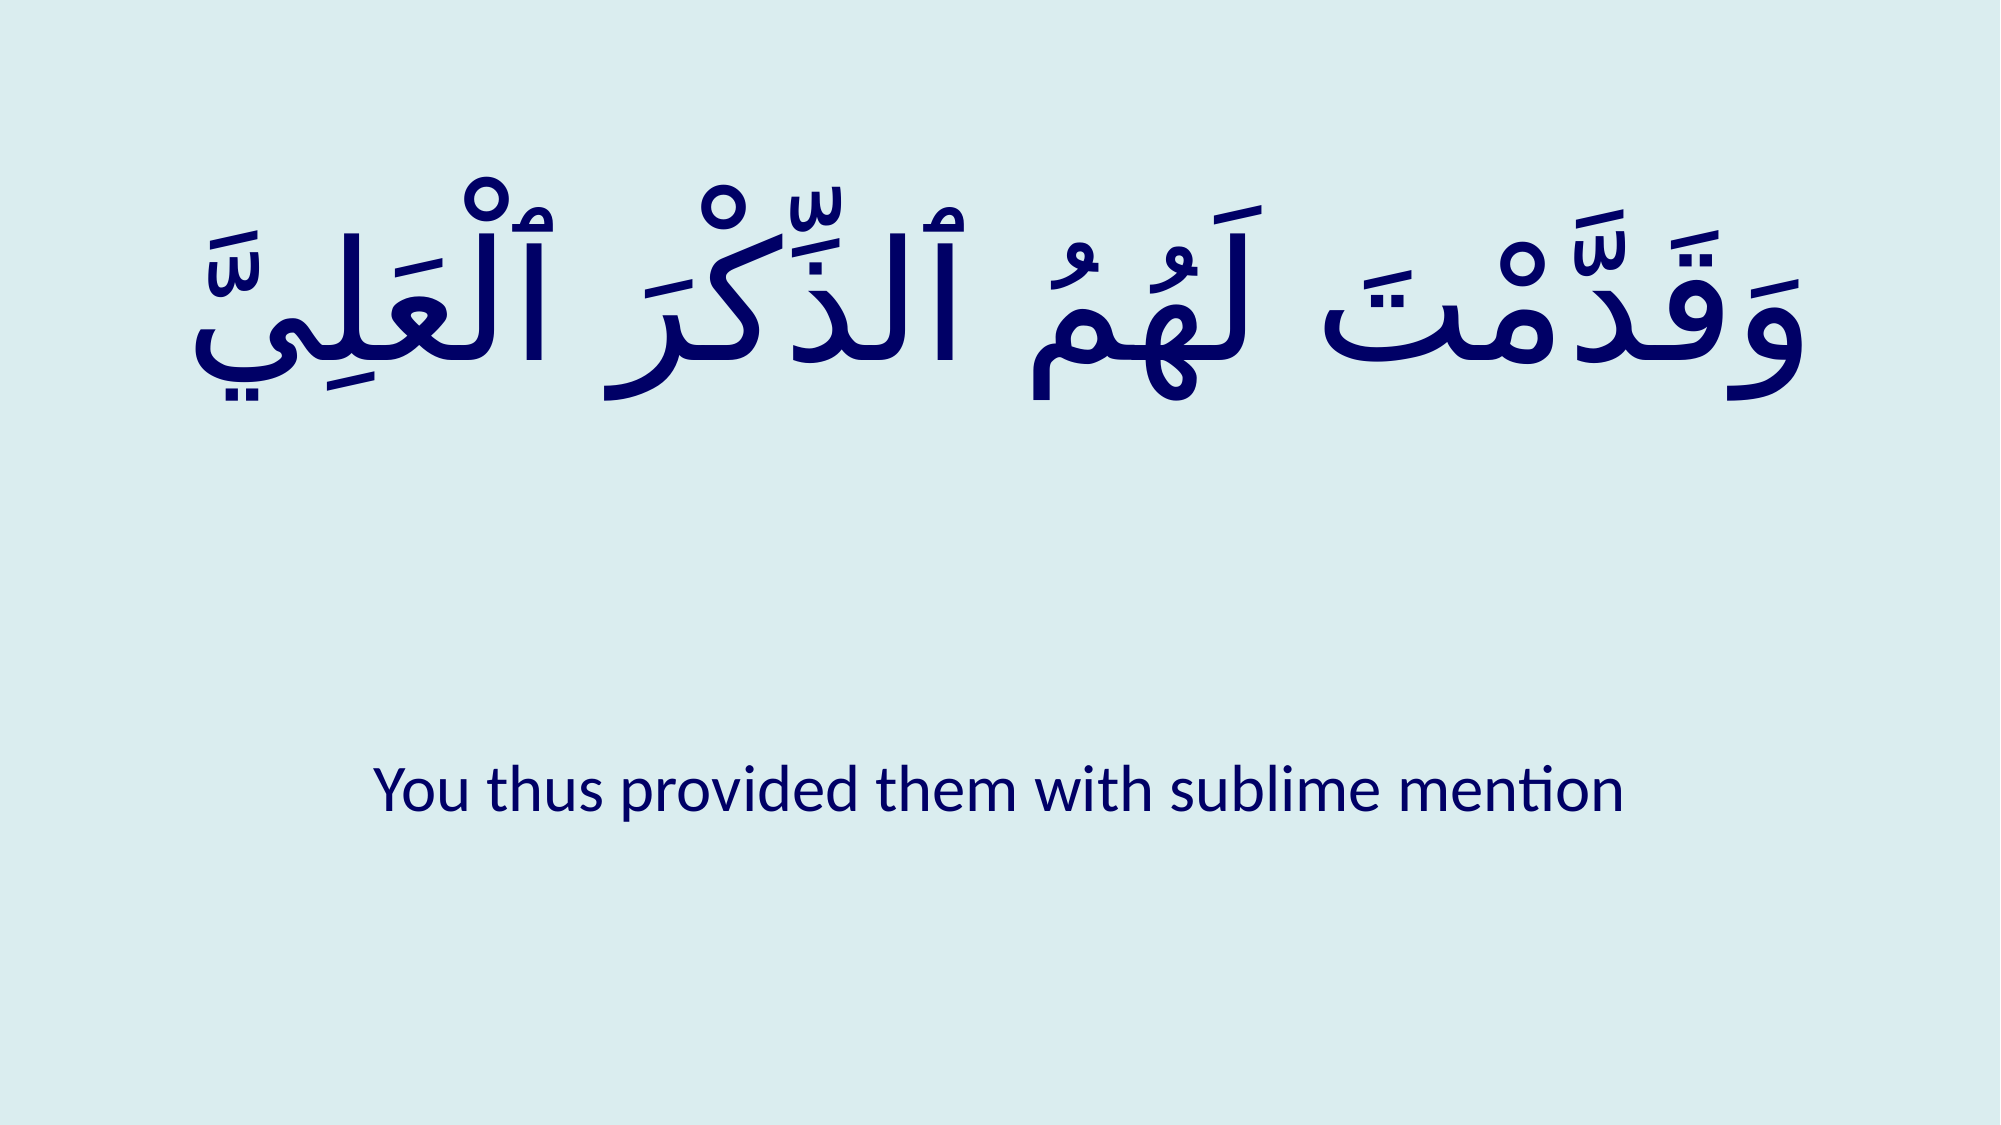

# وَقَدَّمْتَ لَهُمُ ٱلذِّكْرَ ٱلْعَلِيَّ
You thus provided them with sublime mention